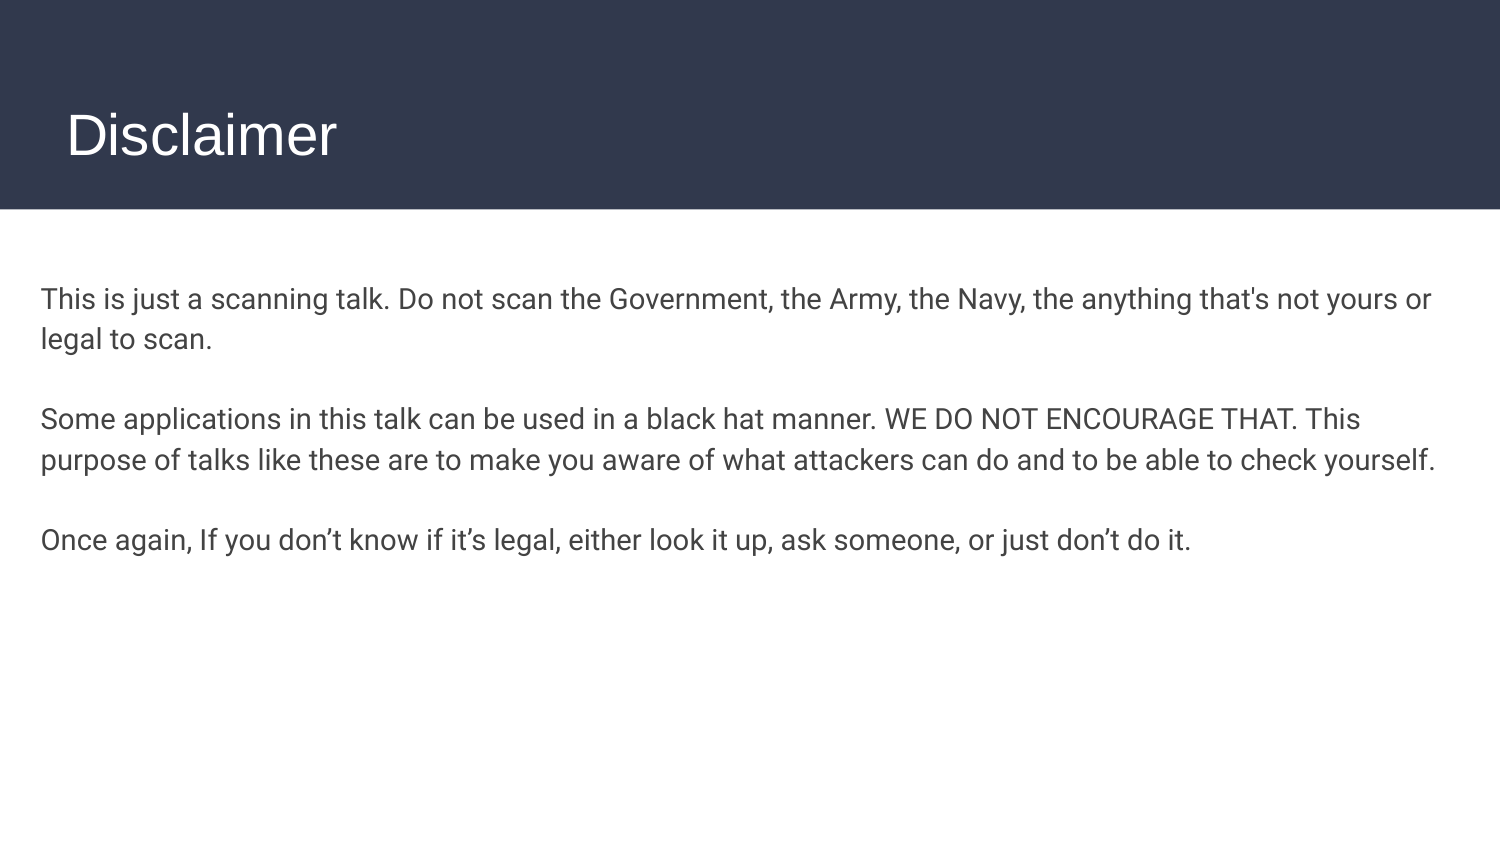

# Disclaimer
This is just a scanning talk. Do not scan the Government, the Army, the Navy, the anything that's not yours or legal to scan.
Some applications in this talk can be used in a black hat manner. WE DO NOT ENCOURAGE THAT. This purpose of talks like these are to make you aware of what attackers can do and to be able to check yourself.
Once again, If you don’t know if it’s legal, either look it up, ask someone, or just don’t do it.